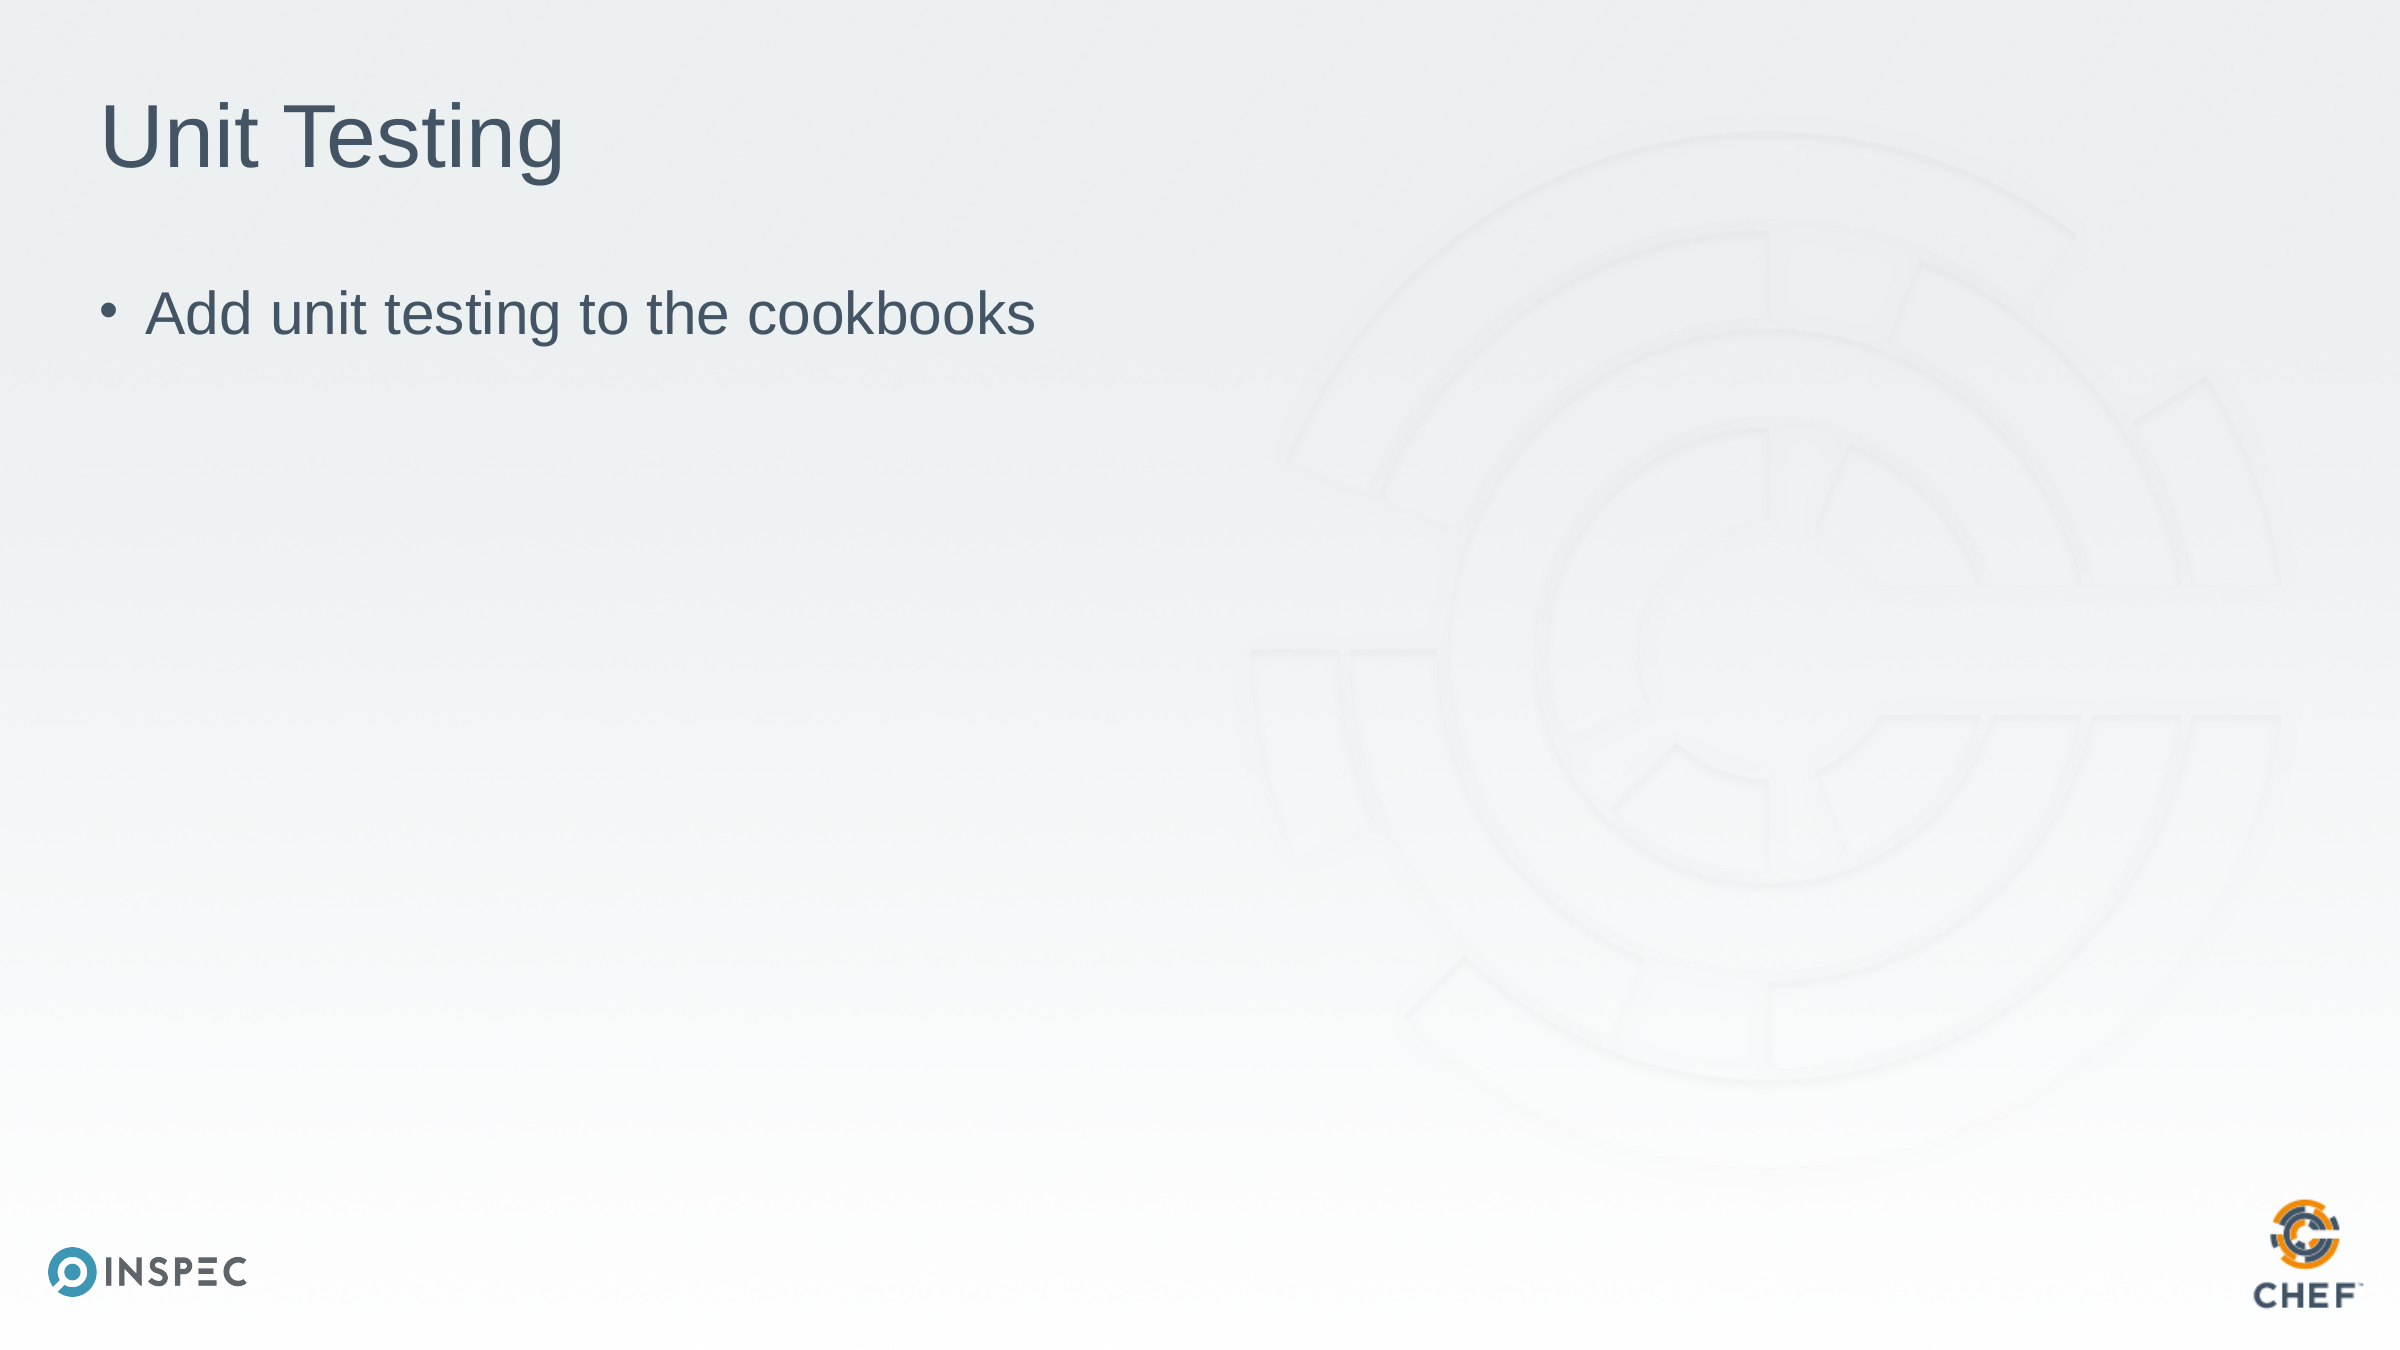

# Unit Testing
Add unit testing to the cookbooks